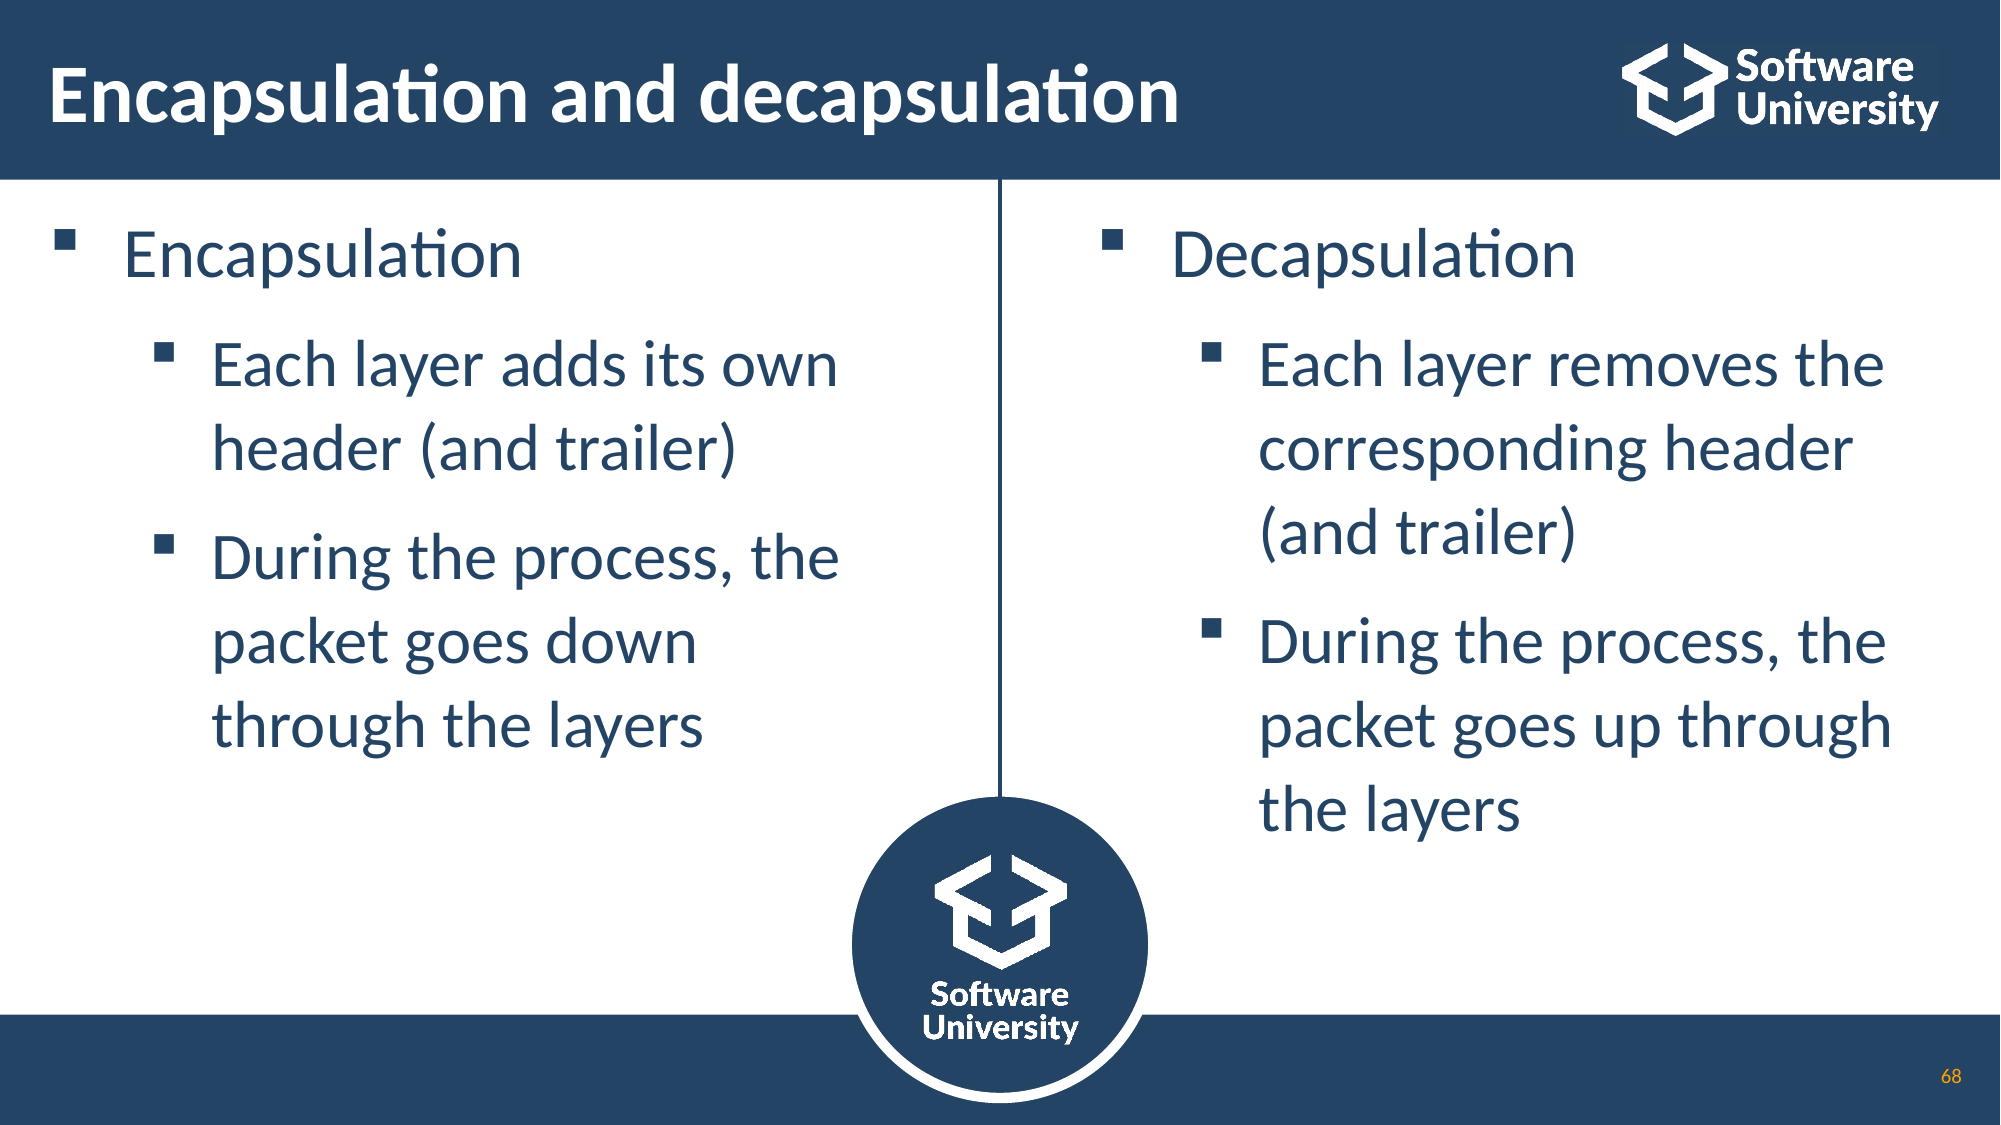

# Encapsulation and decapsulation
Encapsulation
Each layer adds its own
header (and trailer)
During the process, the
packet goes down
through the layers
Decapsulation
Each layer removes the
corresponding header
(and trailer)
During the process, the
packet goes up through
the layers
68